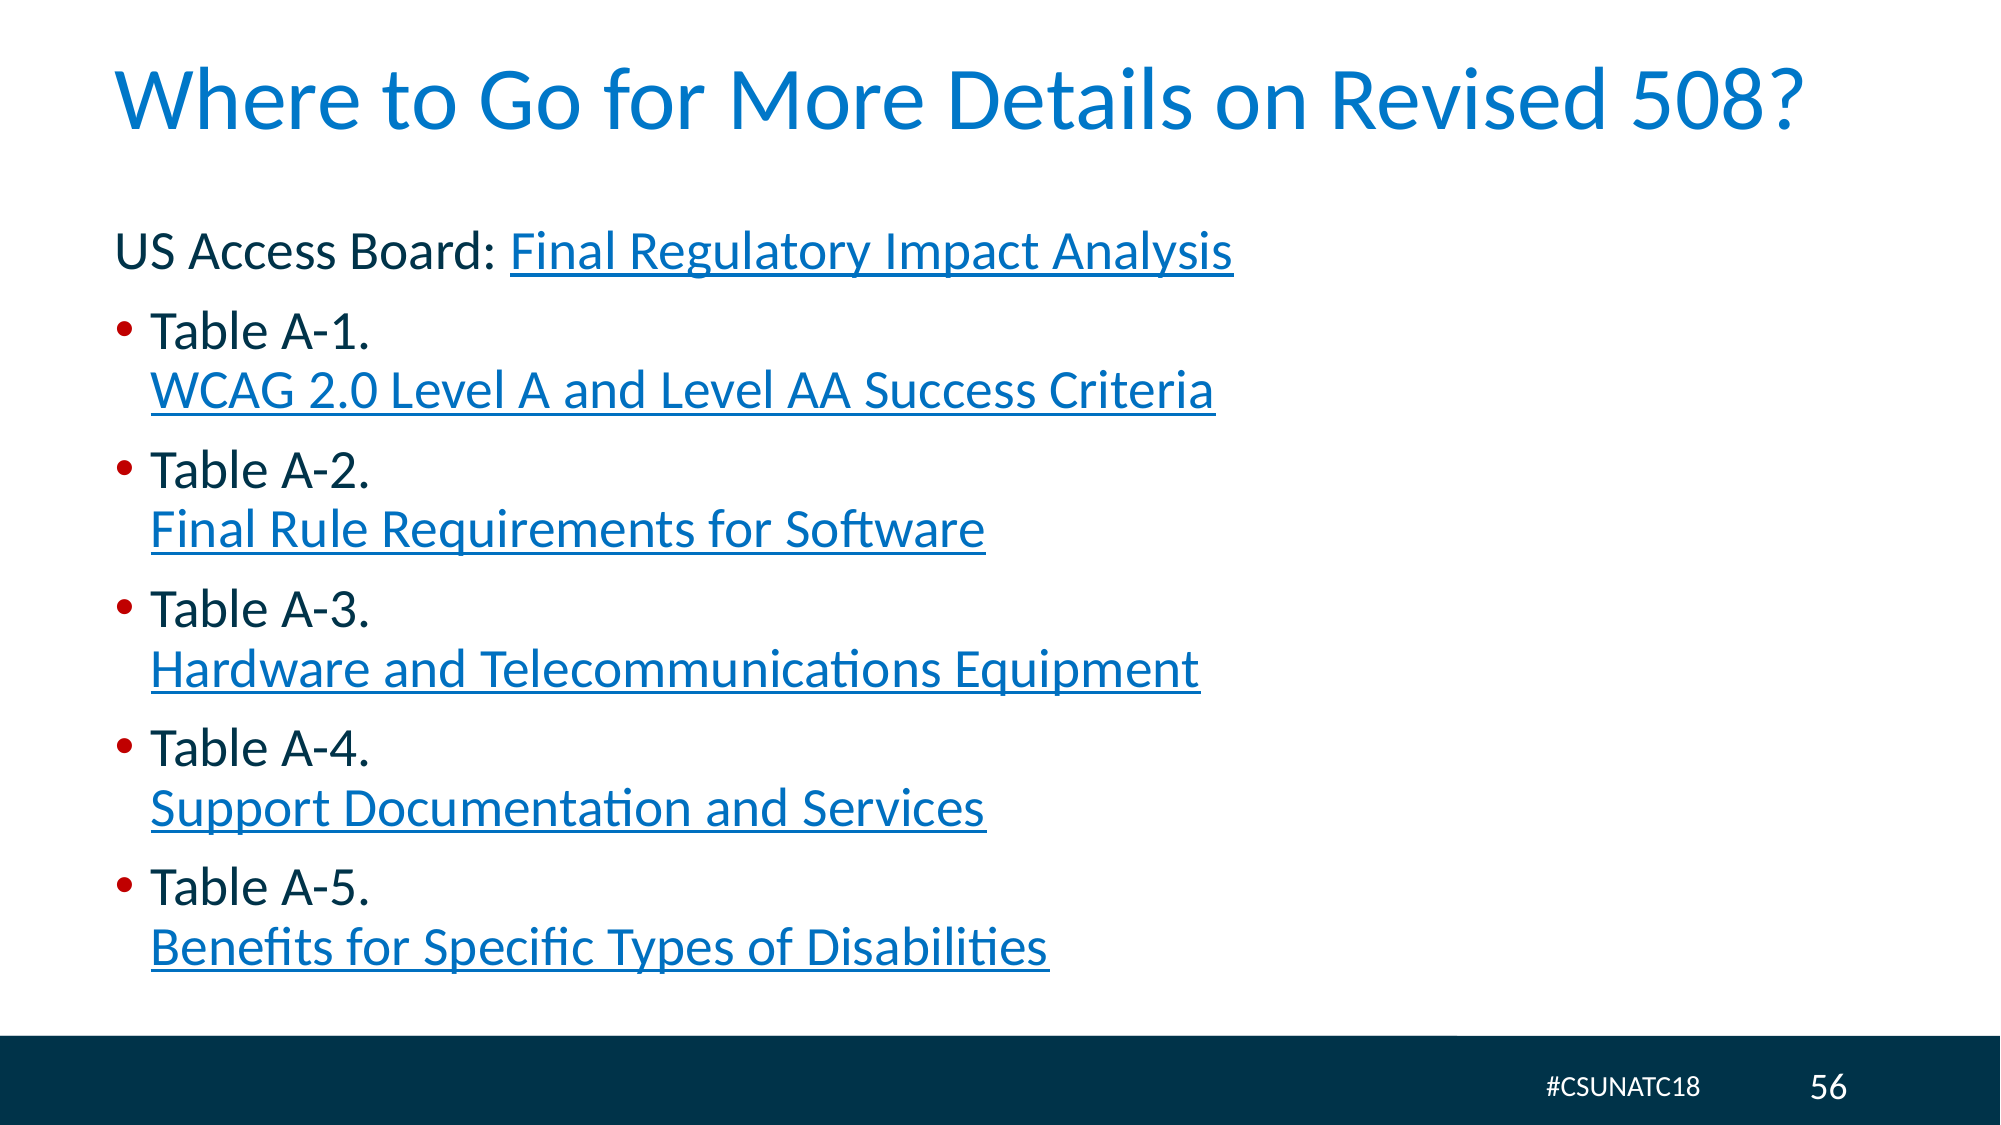

# Where to Go for More Details on Revised 508?
US Access Board: Final Regulatory Impact Analysis
Table A-1.
WCAG 2.0 Level A and Level AA Success Criteria
Table A-2.
Final Rule Requirements for Software
Table A-3.
Hardware and Telecommunications Equipment
Table A-4.
Support Documentation and Services
Table A-5.
Benefits for Specific Types of Disabilities
56